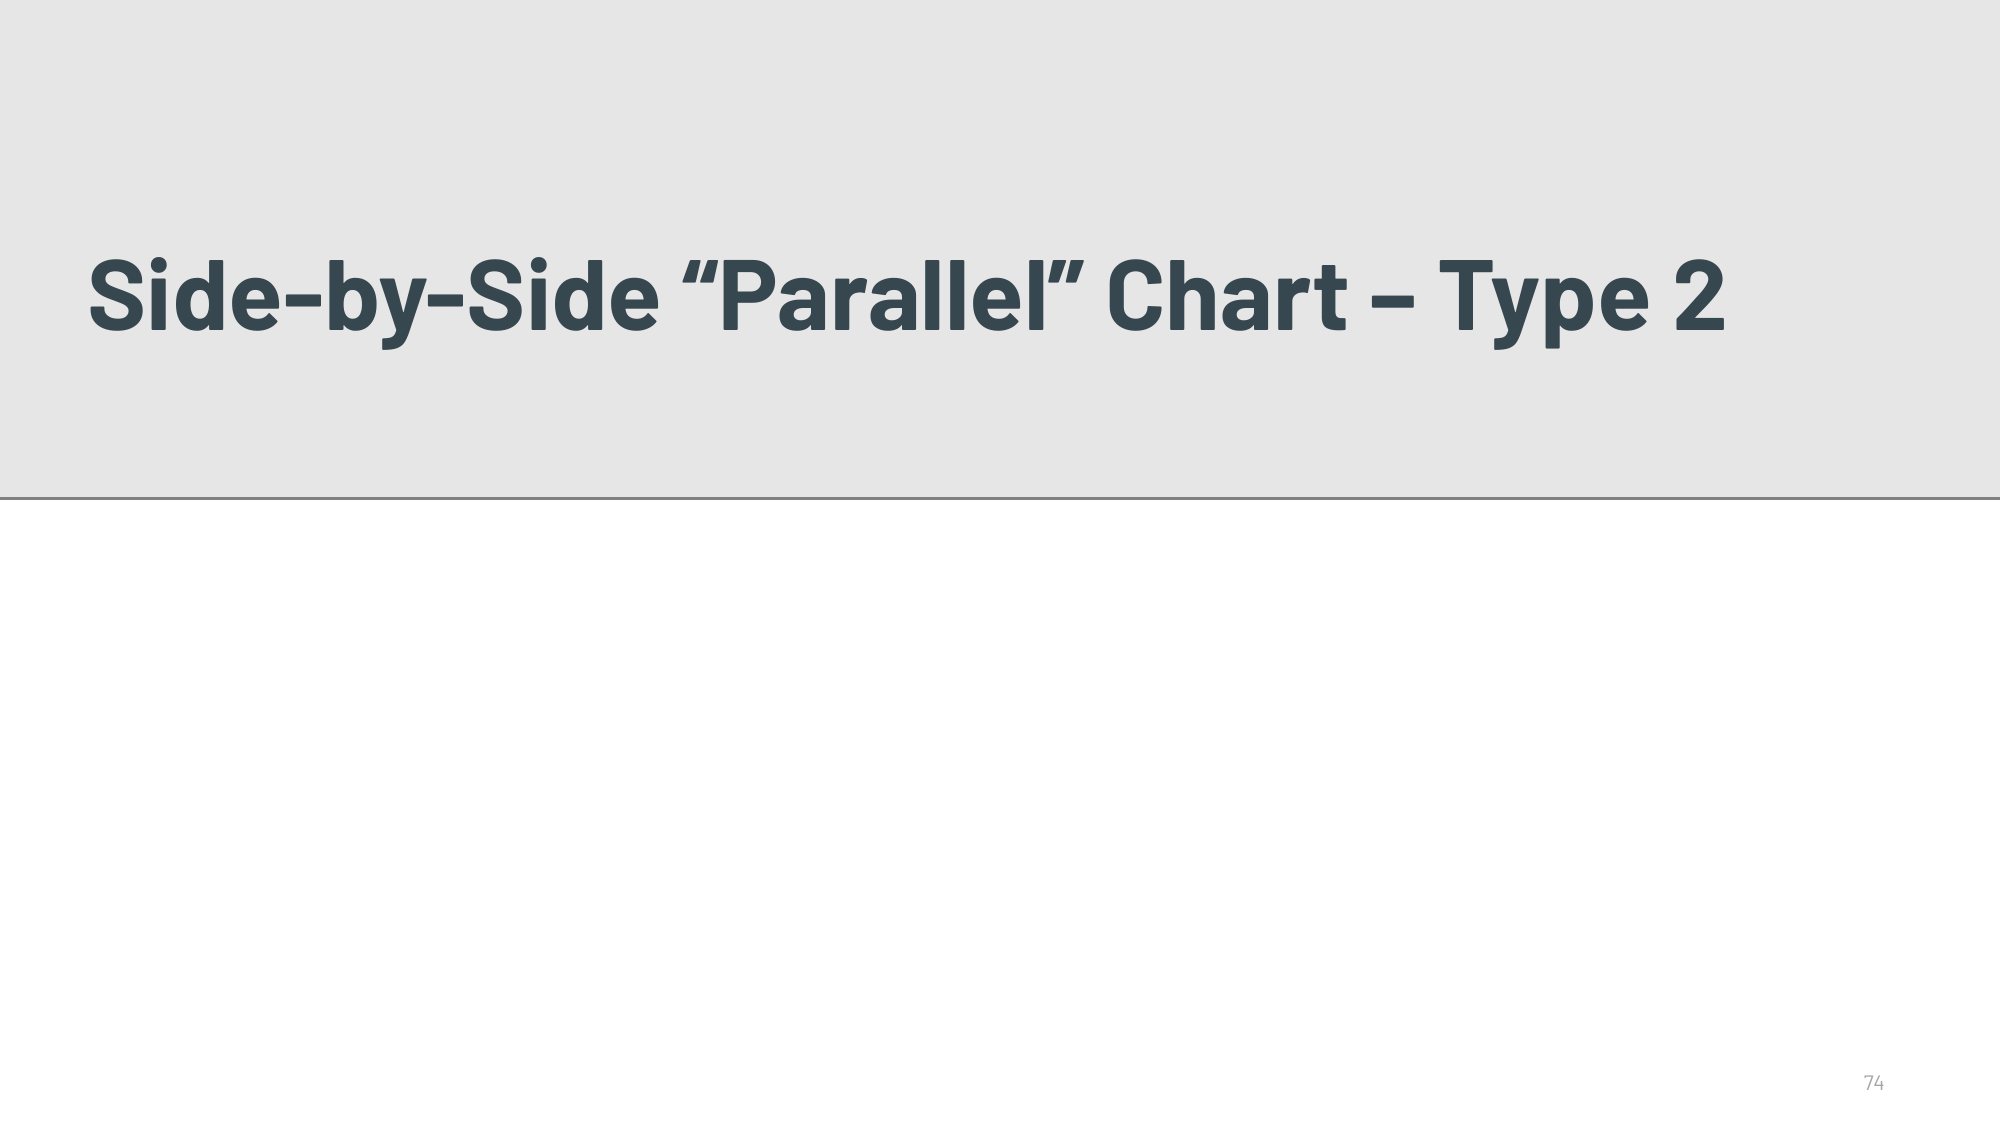

# Side-by-Side “Parallel” Chart – Type 2
74